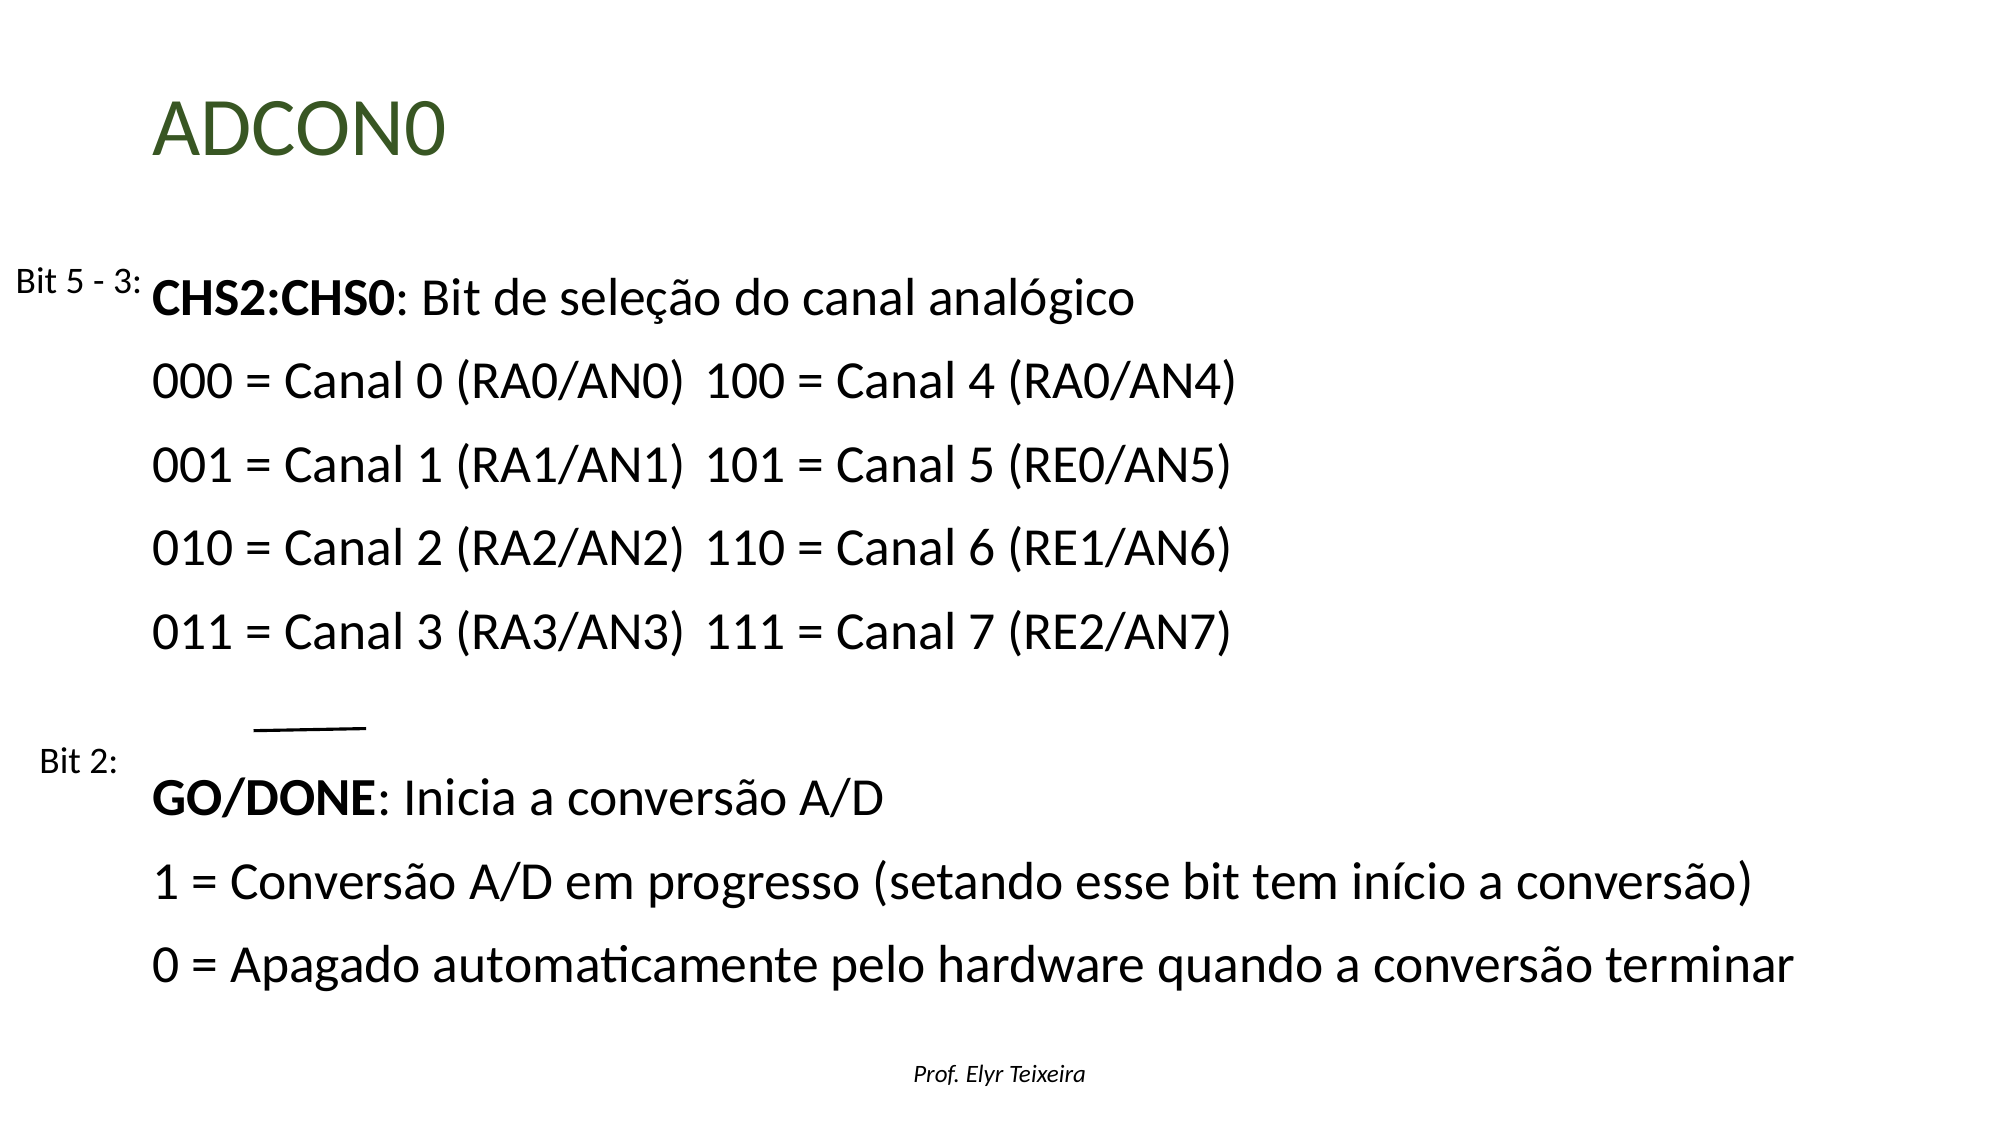

# ADcon0
CHS2:CHS0: Bit de seleção do canal analógico
000 = Canal 0 (RA0/AN0)		100 = Canal 4 (RA0/AN4)
001 = Canal 1 (RA1/AN1) 		101 = Canal 5 (RE0/AN5)
010 = Canal 2 (RA2/AN2) 		110 = Canal 6 (RE1/AN6)
011 = Canal 3 (RA3/AN3) 		111 = Canal 7 (RE2/AN7)

GO/DONE: Inicia a conversão A/D
1 = Conversão A/D em progresso (setando esse bit tem início a conversão)
0 = Apagado automaticamente pelo hardware quando a conversão terminar

Bit 5 - 3:
Bit 2: